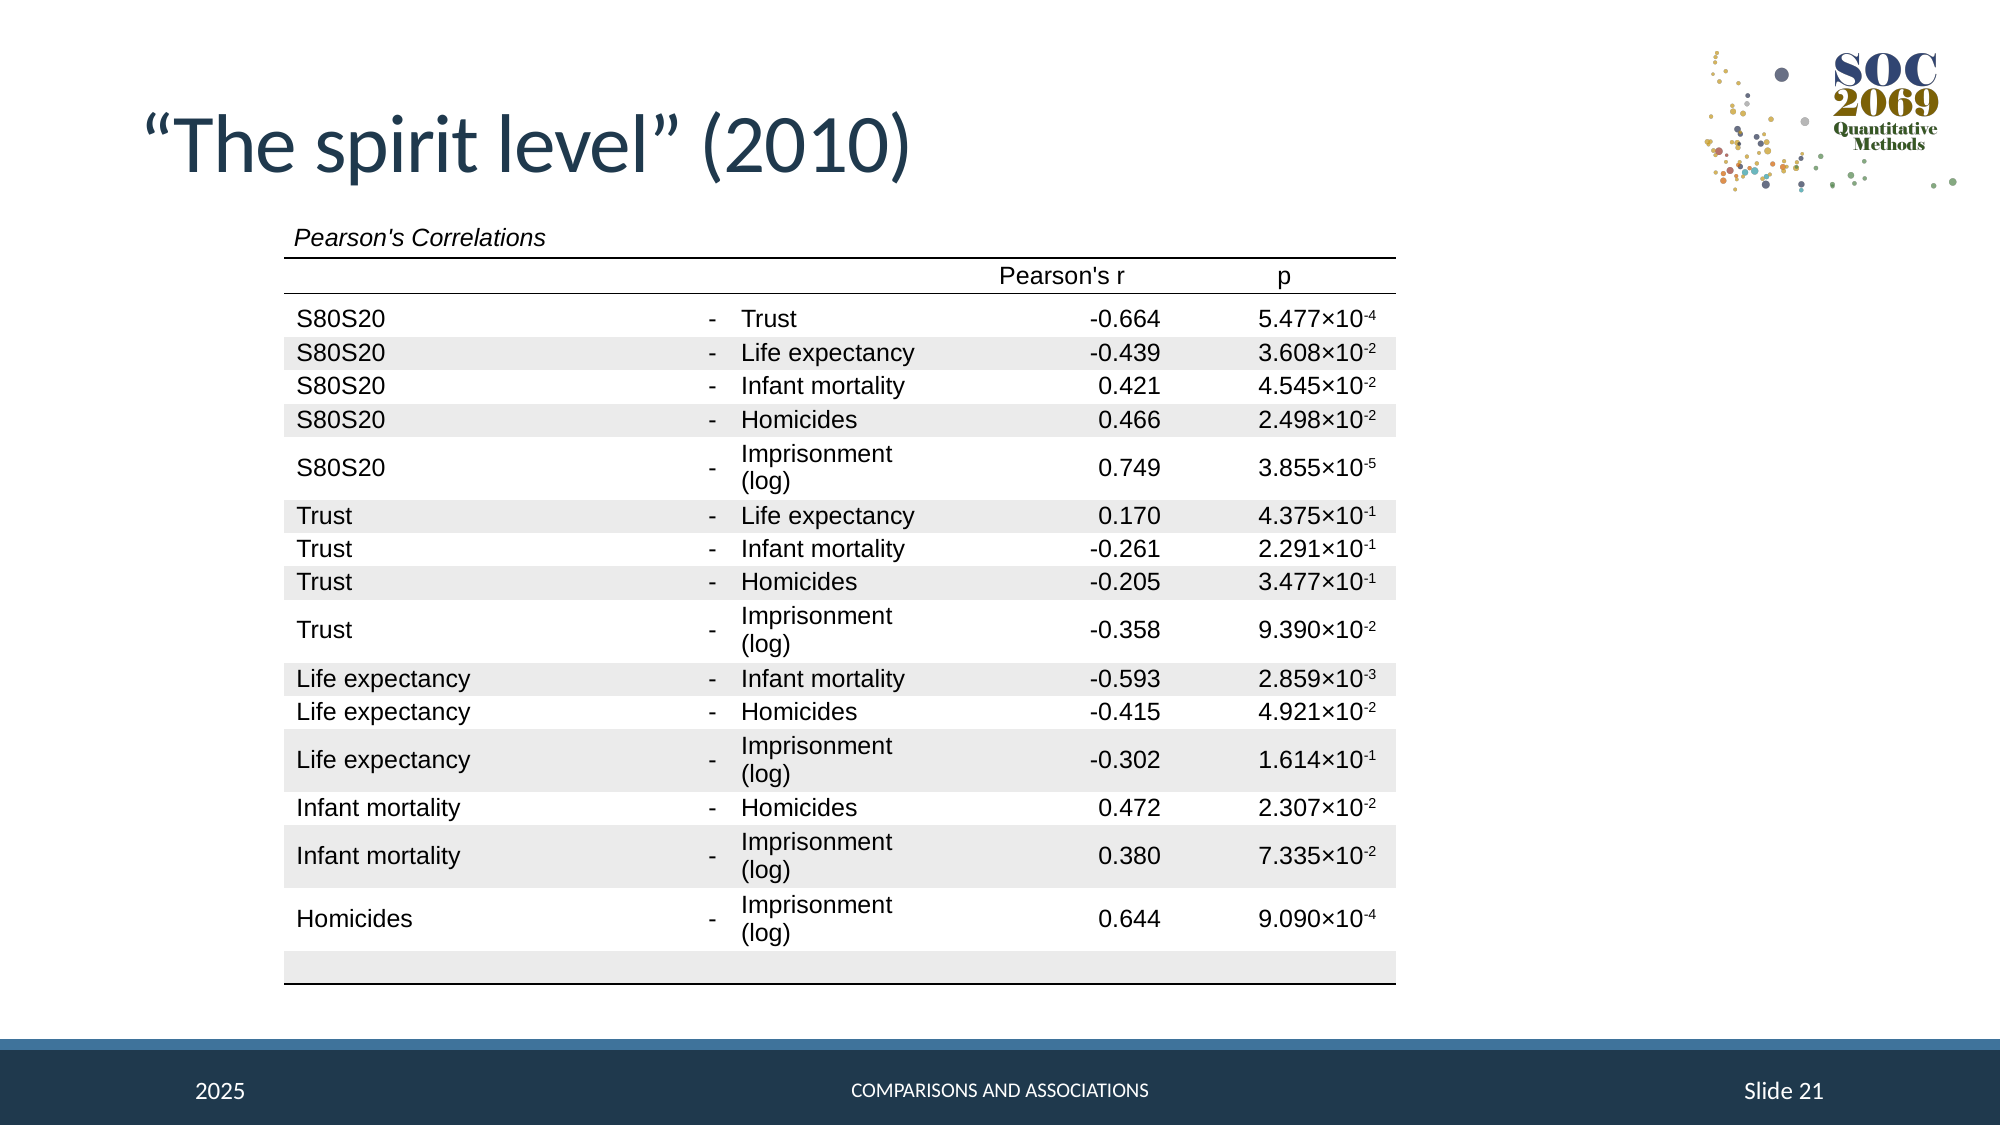

# “The spirit level” (2010)
| Pearson's Correlations |  |  |  |  |
| --- | --- | --- | --- | --- |
|  |  |  | Pearson's r | p |
| S80S20 | - | Trust | -0.664 | 5.477×10-4 |
| S80S20 | - | Life expectancy | -0.439 | 3.608×10-2 |
| S80S20 | - | Infant mortality | 0.421 | 4.545×10-2 |
| S80S20 | - | Homicides | 0.466 | 2.498×10-2 |
| S80S20 | - | Imprisonment (log) | 0.749 | 3.855×10-5 |
| Trust | - | Life expectancy | 0.170 | 4.375×10-1 |
| Trust | - | Infant mortality | -0.261 | 2.291×10-1 |
| Trust | - | Homicides | -0.205 | 3.477×10-1 |
| Trust | - | Imprisonment (log) | -0.358 | 9.390×10-2 |
| Life expectancy | - | Infant mortality | -0.593 | 2.859×10-3 |
| Life expectancy | - | Homicides | -0.415 | 4.921×10-2 |
| Life expectancy | - | Imprisonment (log) | -0.302 | 1.614×10-1 |
| Infant mortality | - | Homicides | 0.472 | 2.307×10-2 |
| Infant mortality | - | Imprisonment (log) | 0.380 | 7.335×10-2 |
| Homicides | - | Imprisonment (log) | 0.644 | 9.090×10-4 |
|  |  |  |  |  |
2025
Comparisons and Associations
Slide 21